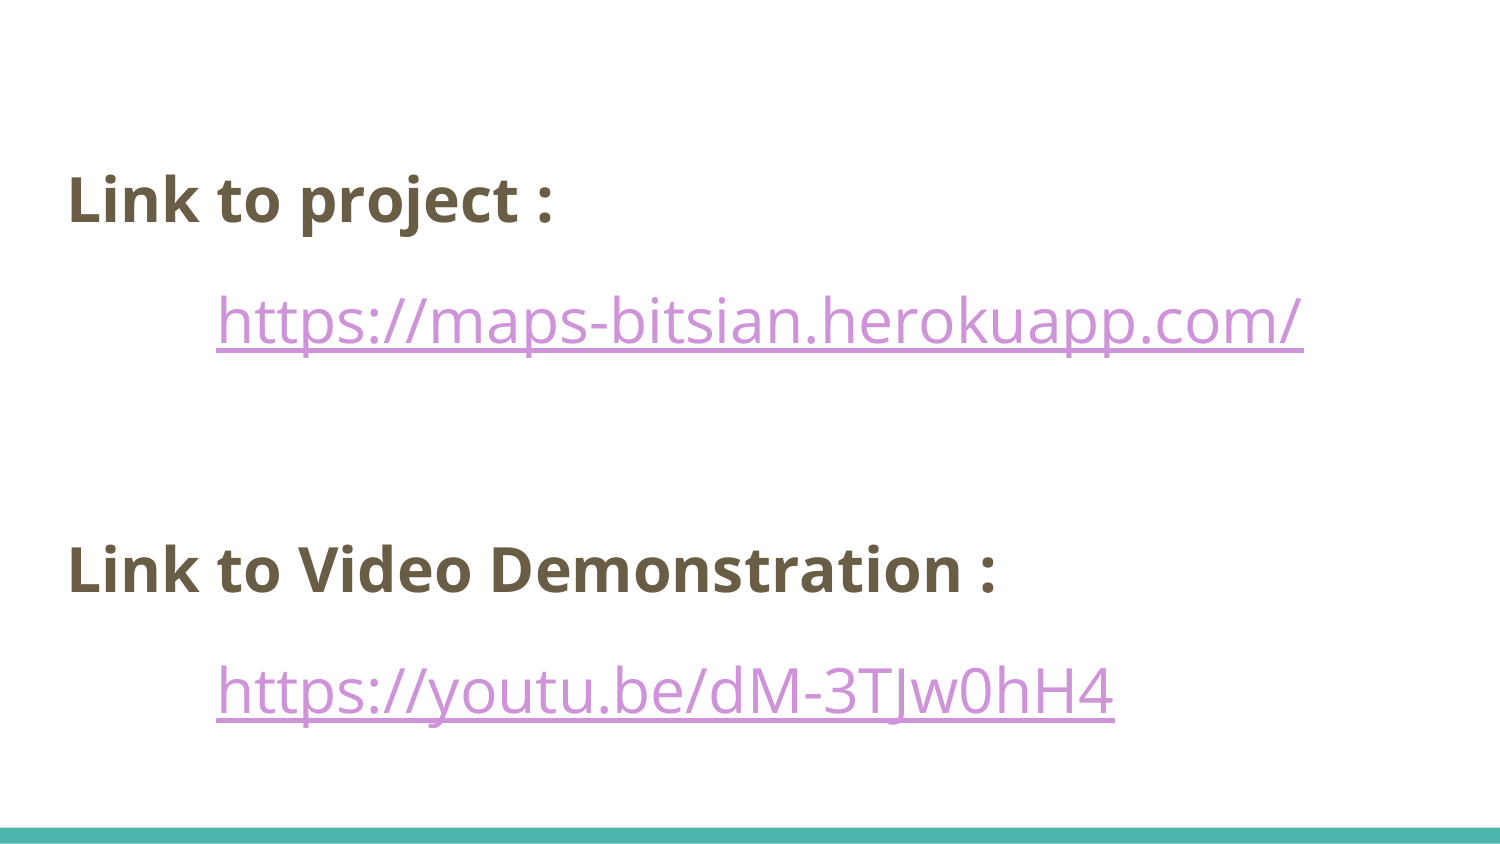

Link to project :
	https://maps-bitsian.herokuapp.com/

Link to Video Demonstration :
	https://youtu.be/dM-3TJw0hH4